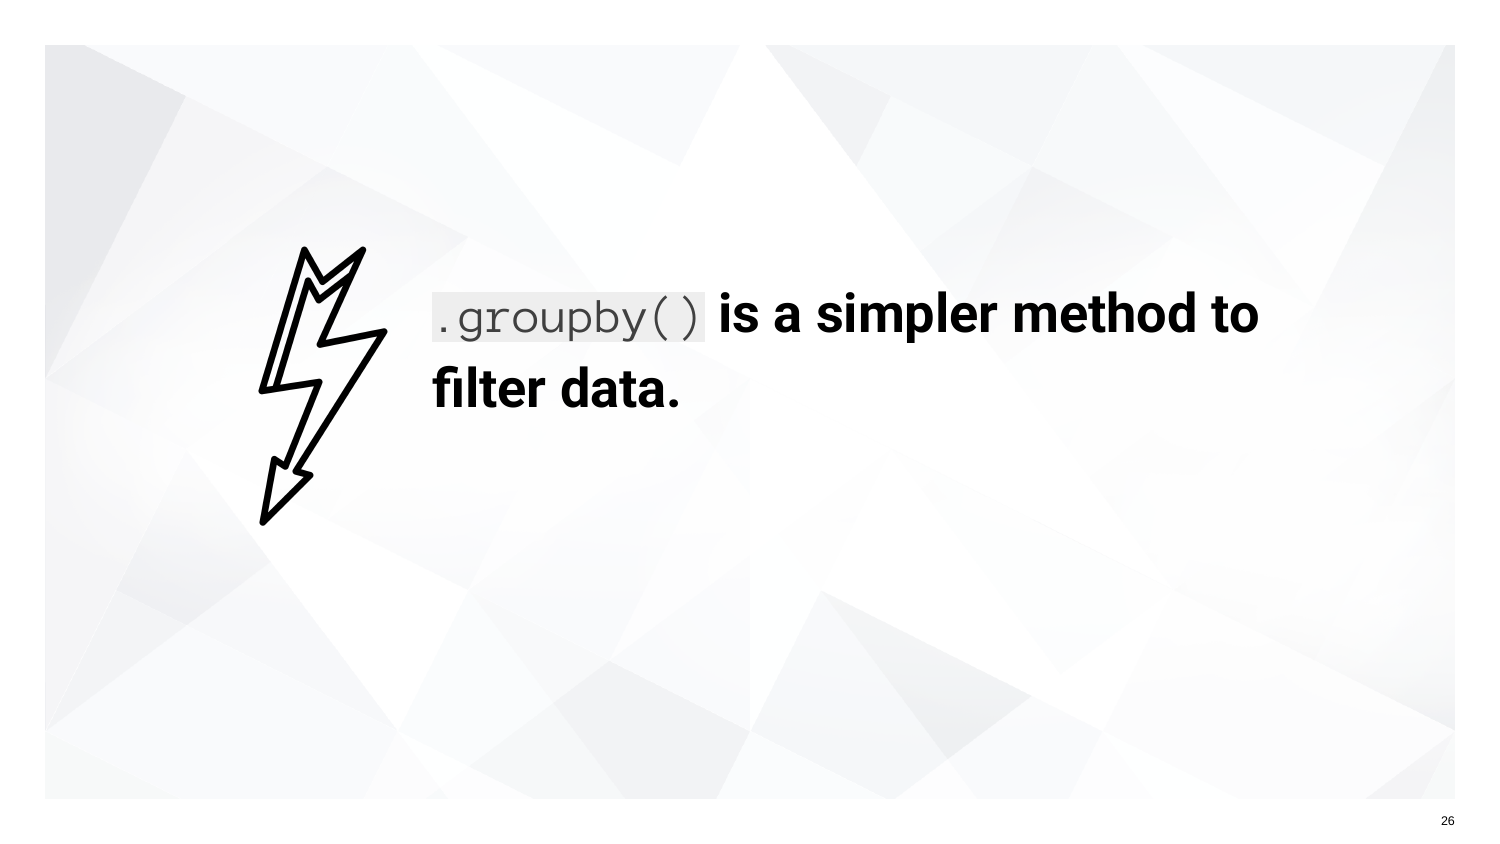

# .groupby() is a simpler method to filter data.

26